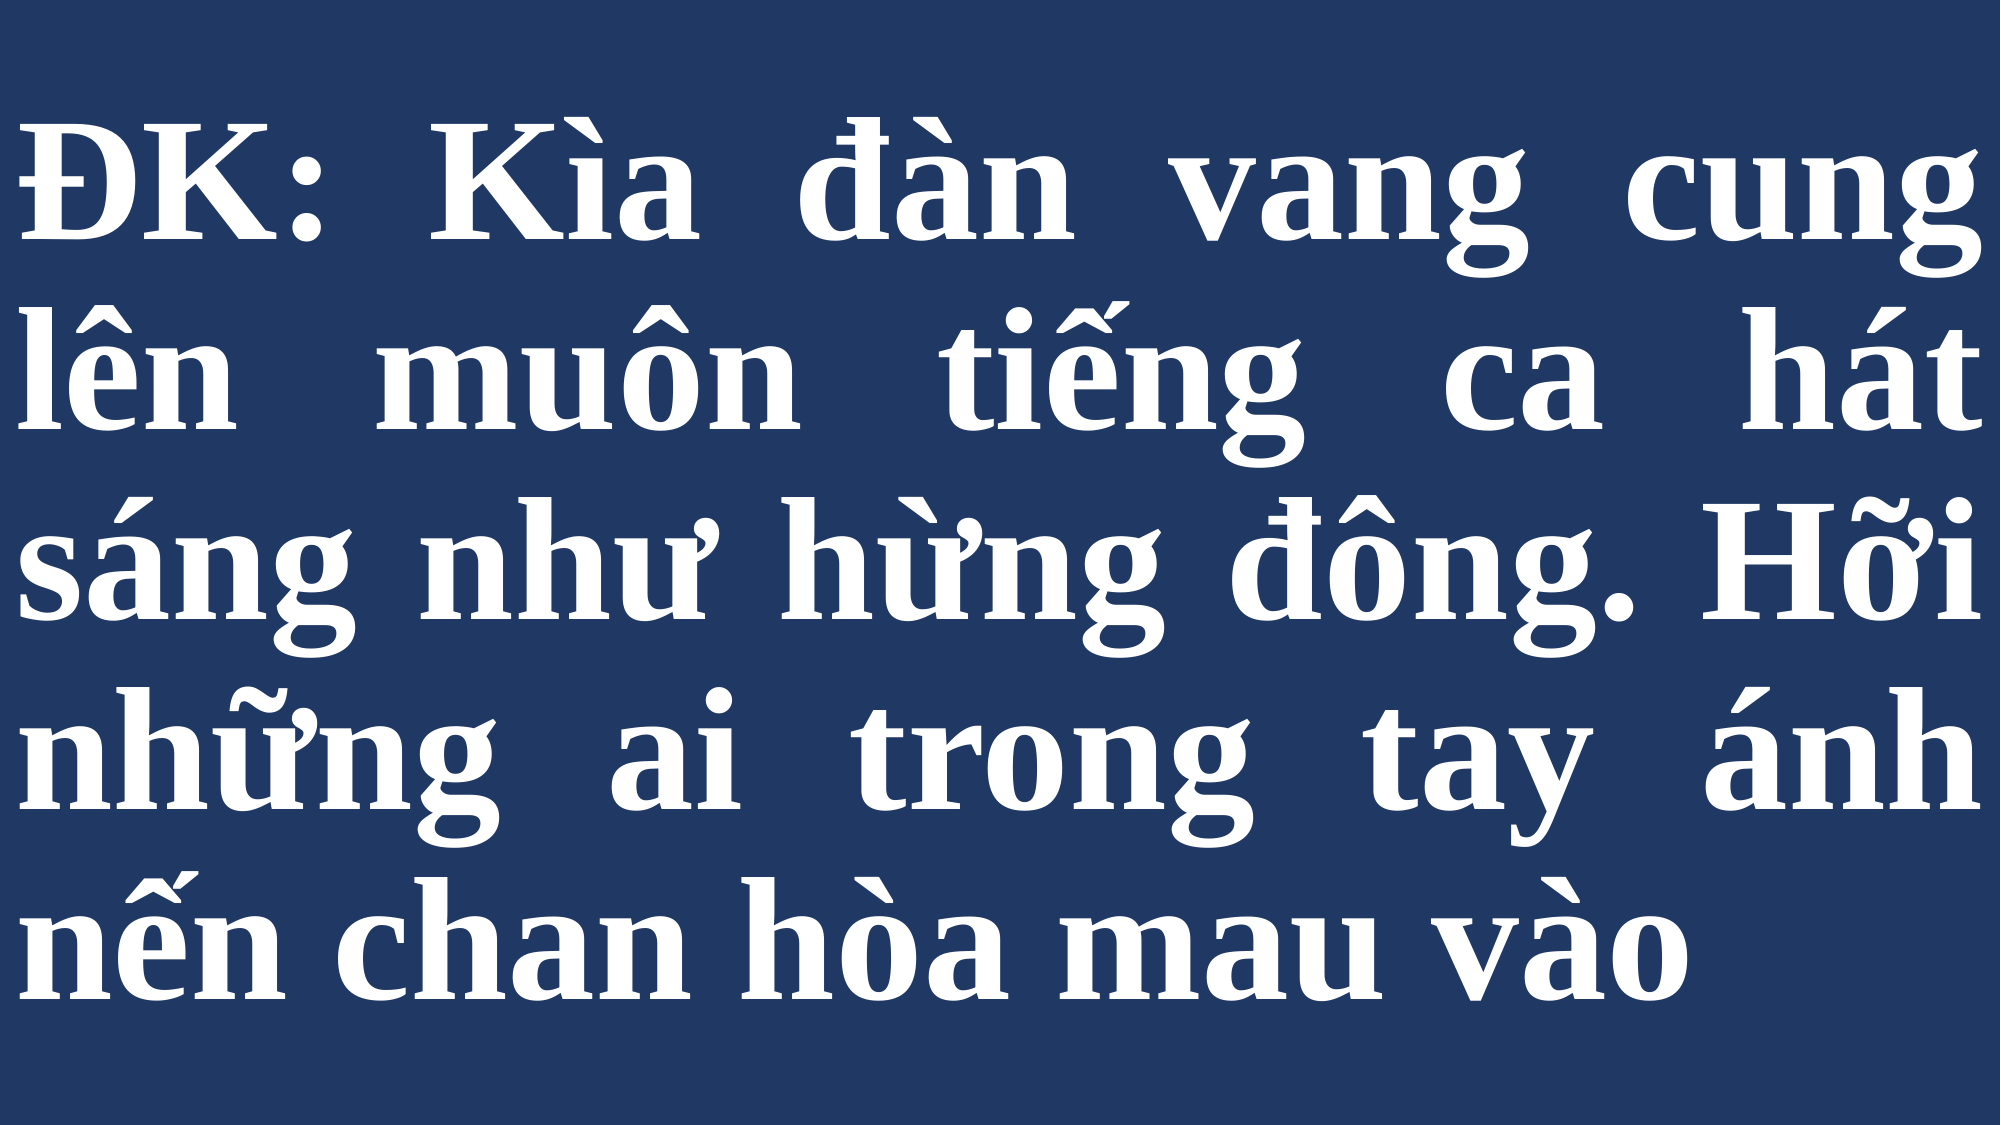

# ĐK: Kìa đàn vang cung lên muôn tiếng ca hát sáng như hừng đông. Hỡi những ai trong tay ánh nến chan hòa mau vào